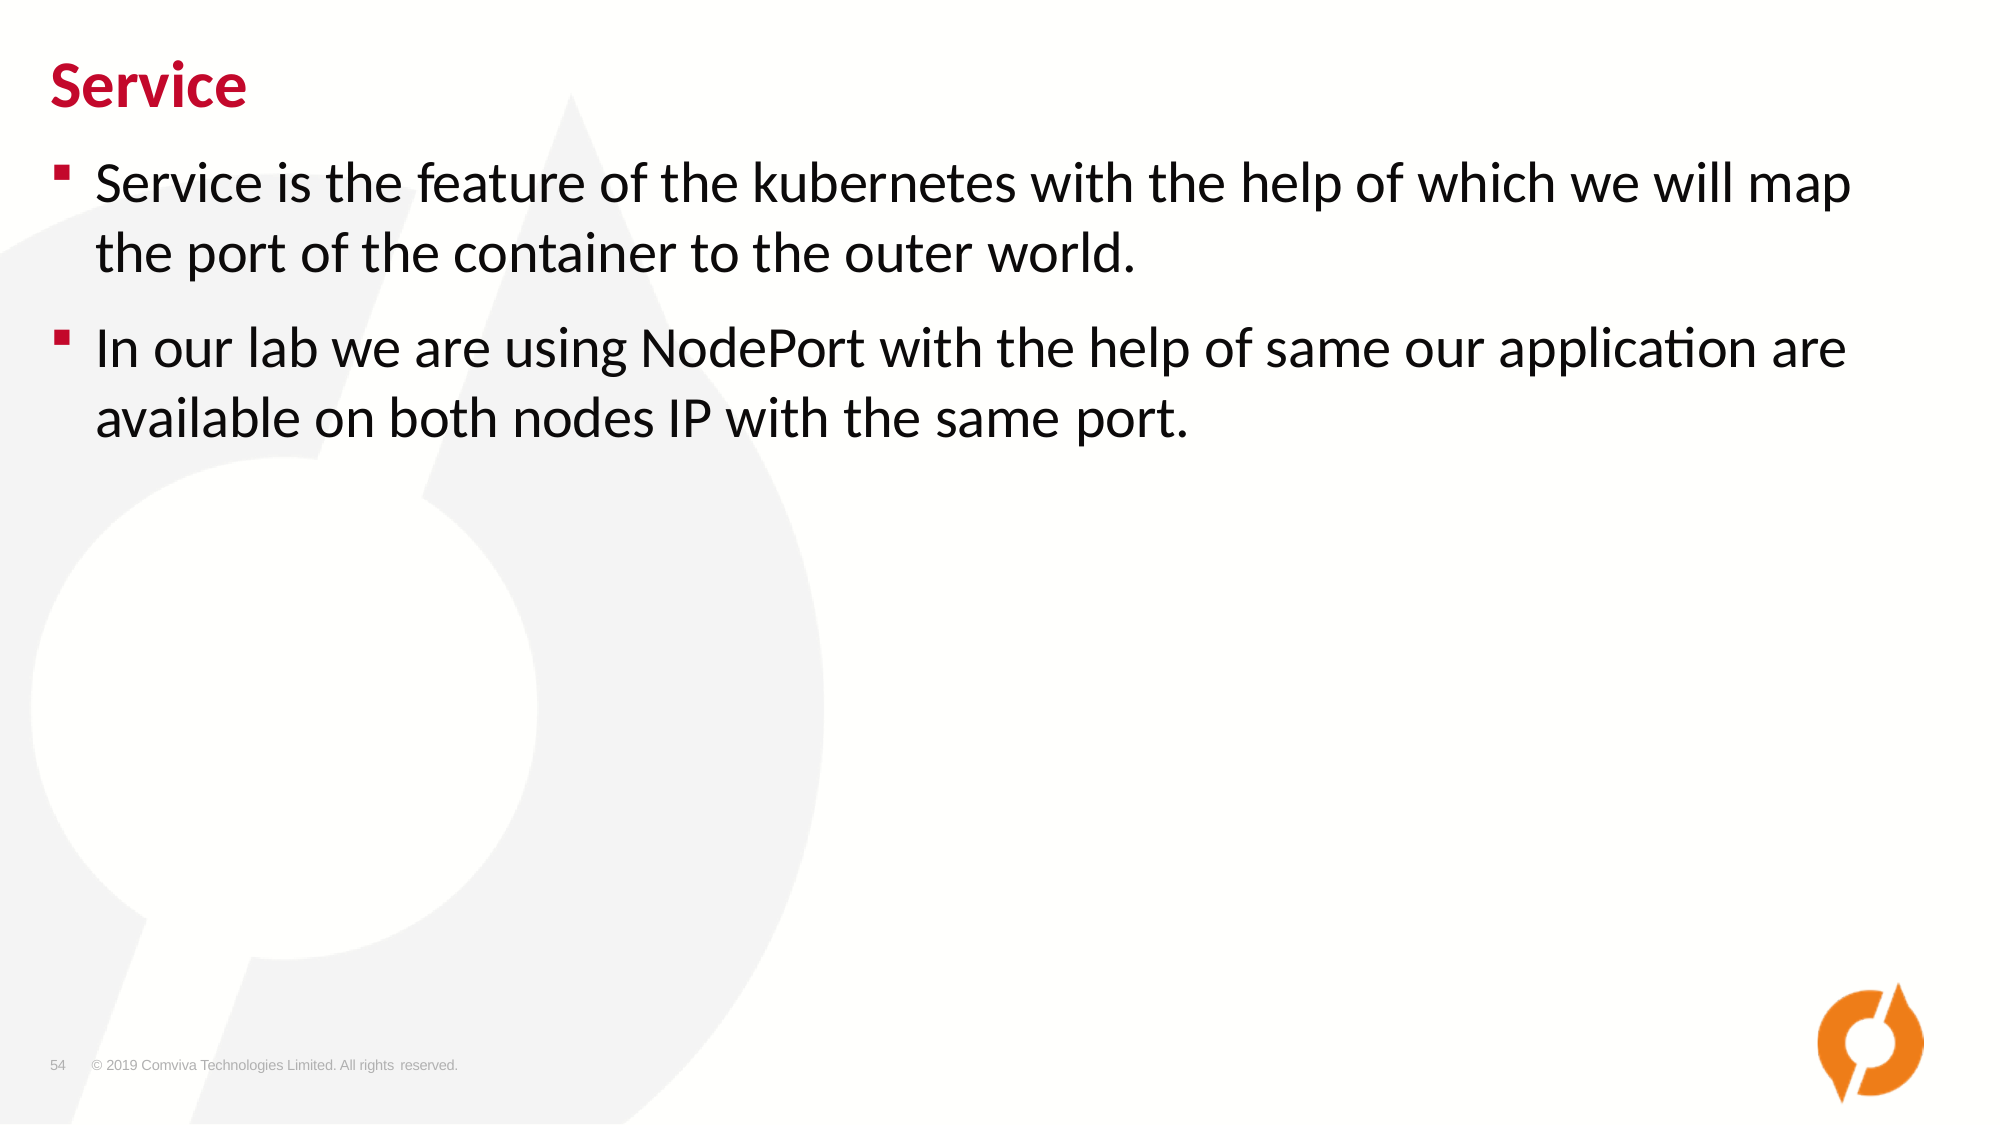

# Service
Service is the feature of the kubernetes with the help of which we will map  the port of the container to the outer world.
In our lab we are using NodePort with the help of same our application are  available on both nodes IP with the same port.
54
© 2019 Comviva Technologies Limited. All rights reserved.